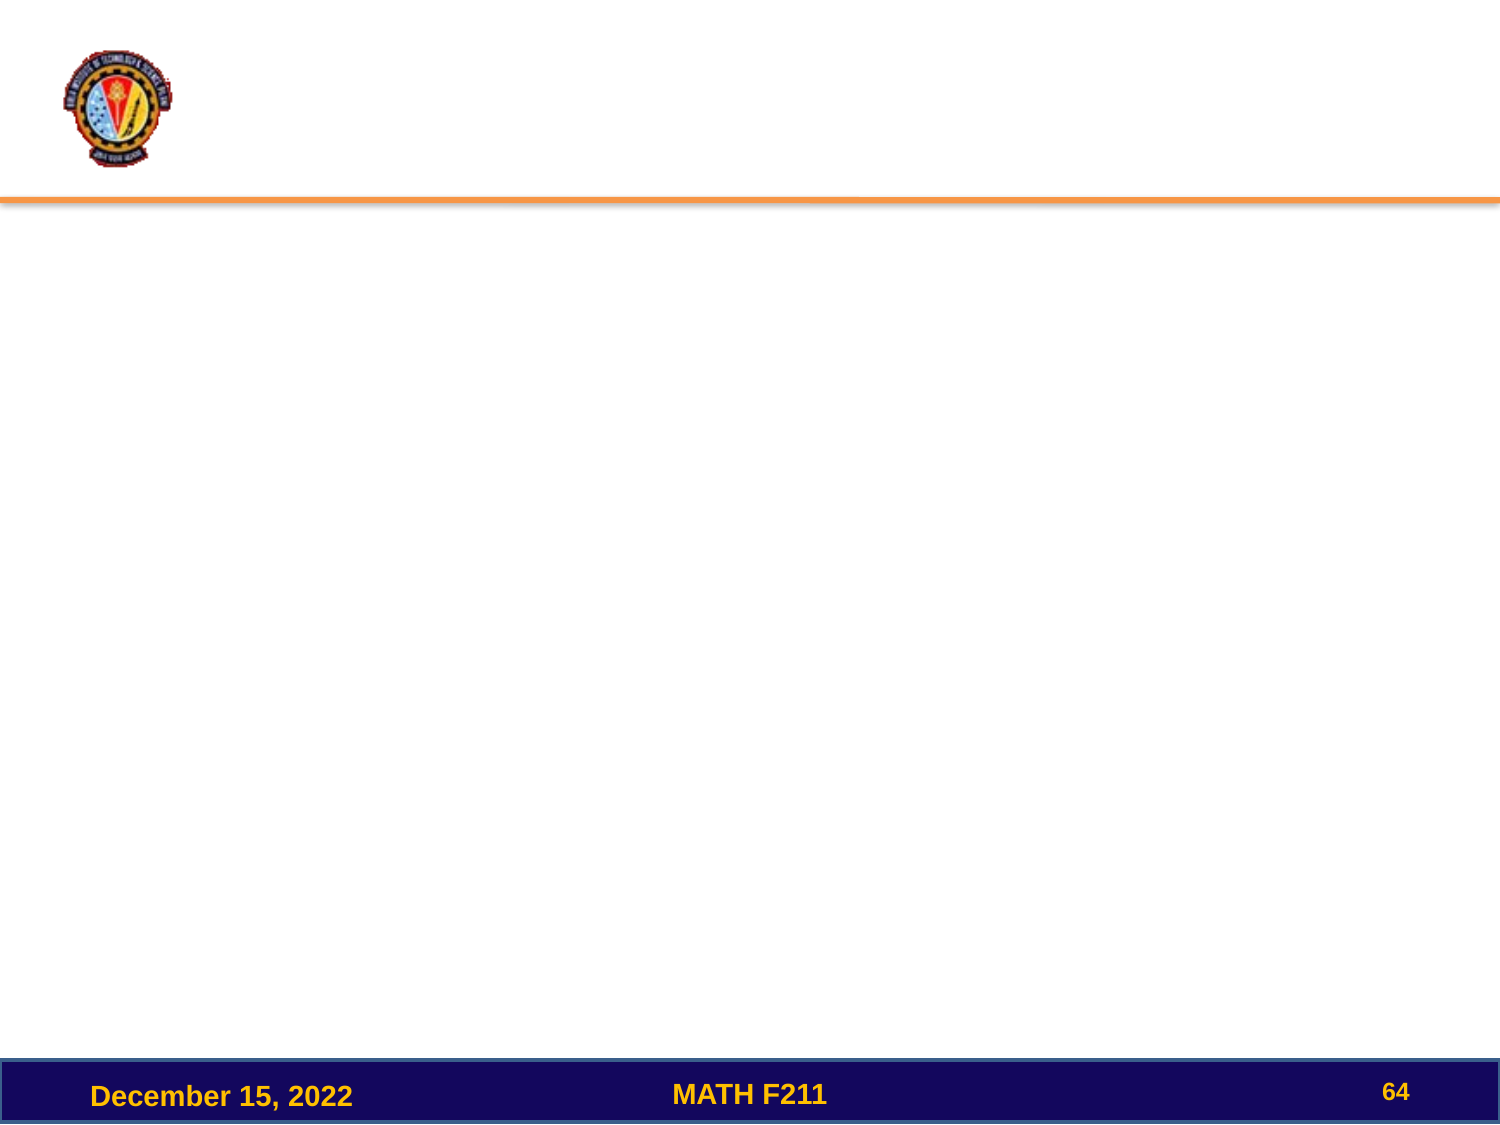

#

64
MATH F211
December 15, 2022